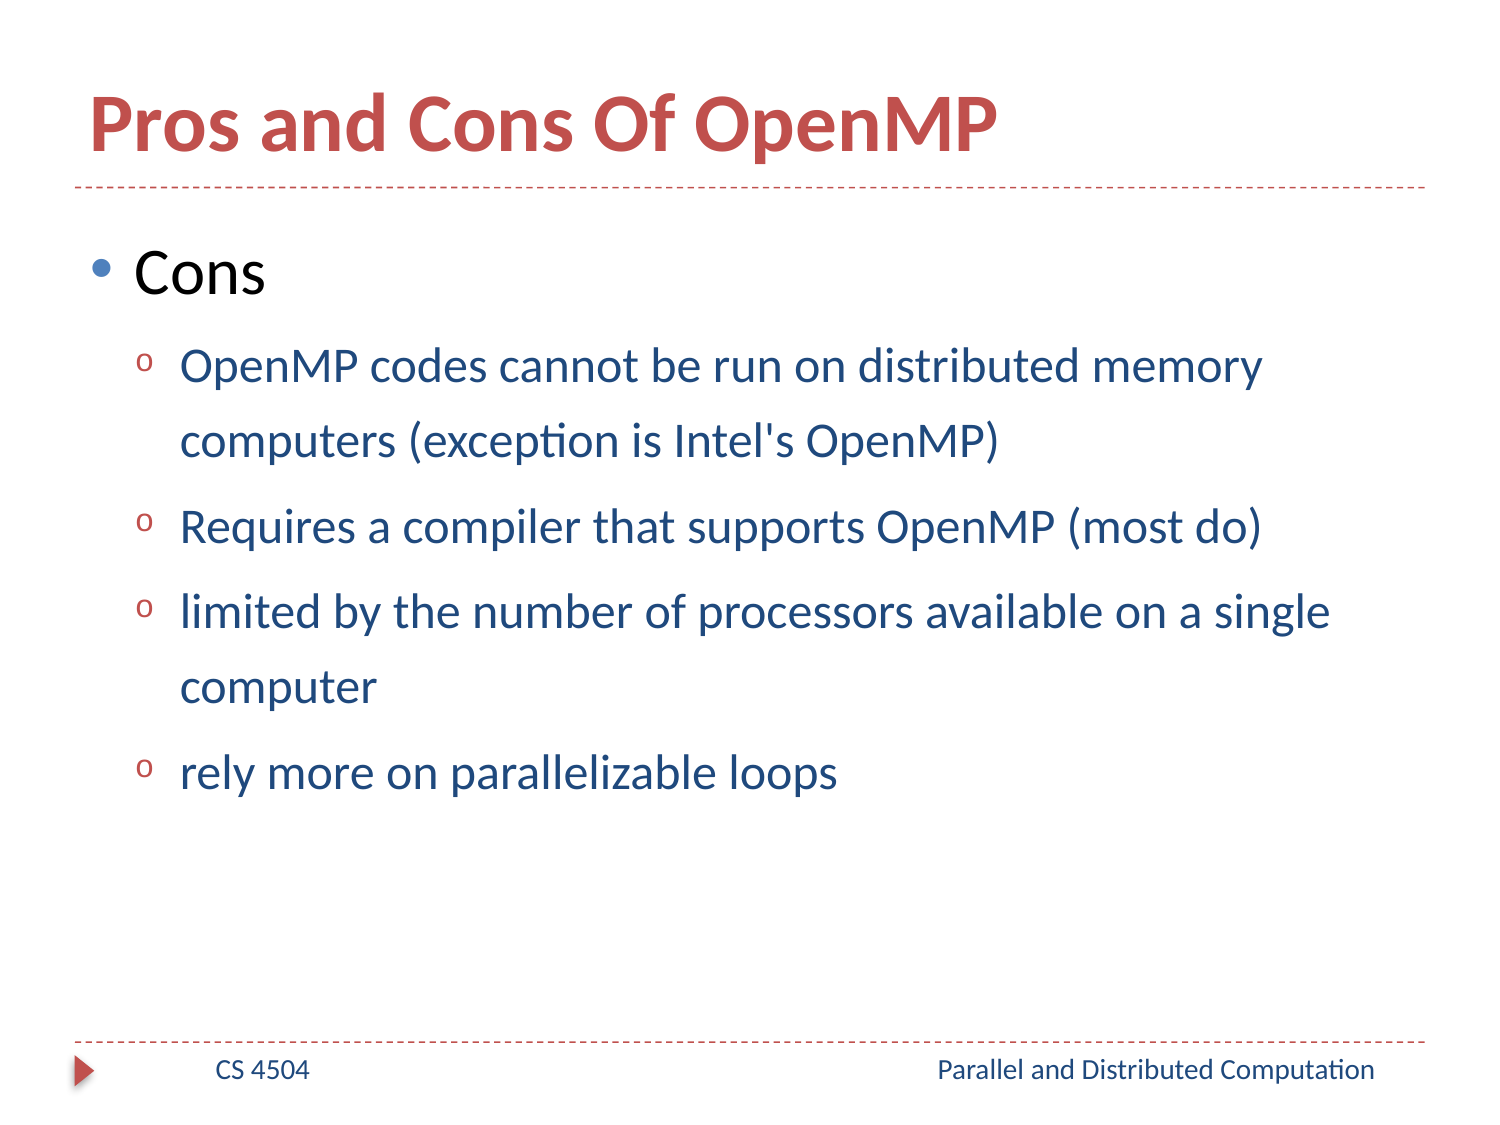

# Pros and Cons Of OpenMP
Cons
OpenMP codes cannot be run on distributed memory computers (exception is Intel's OpenMP)
Requires a compiler that supports OpenMP (most do)
limited by the number of processors available on a single computer
rely more on parallelizable loops
CS 4504
Parallel and Distributed Computation